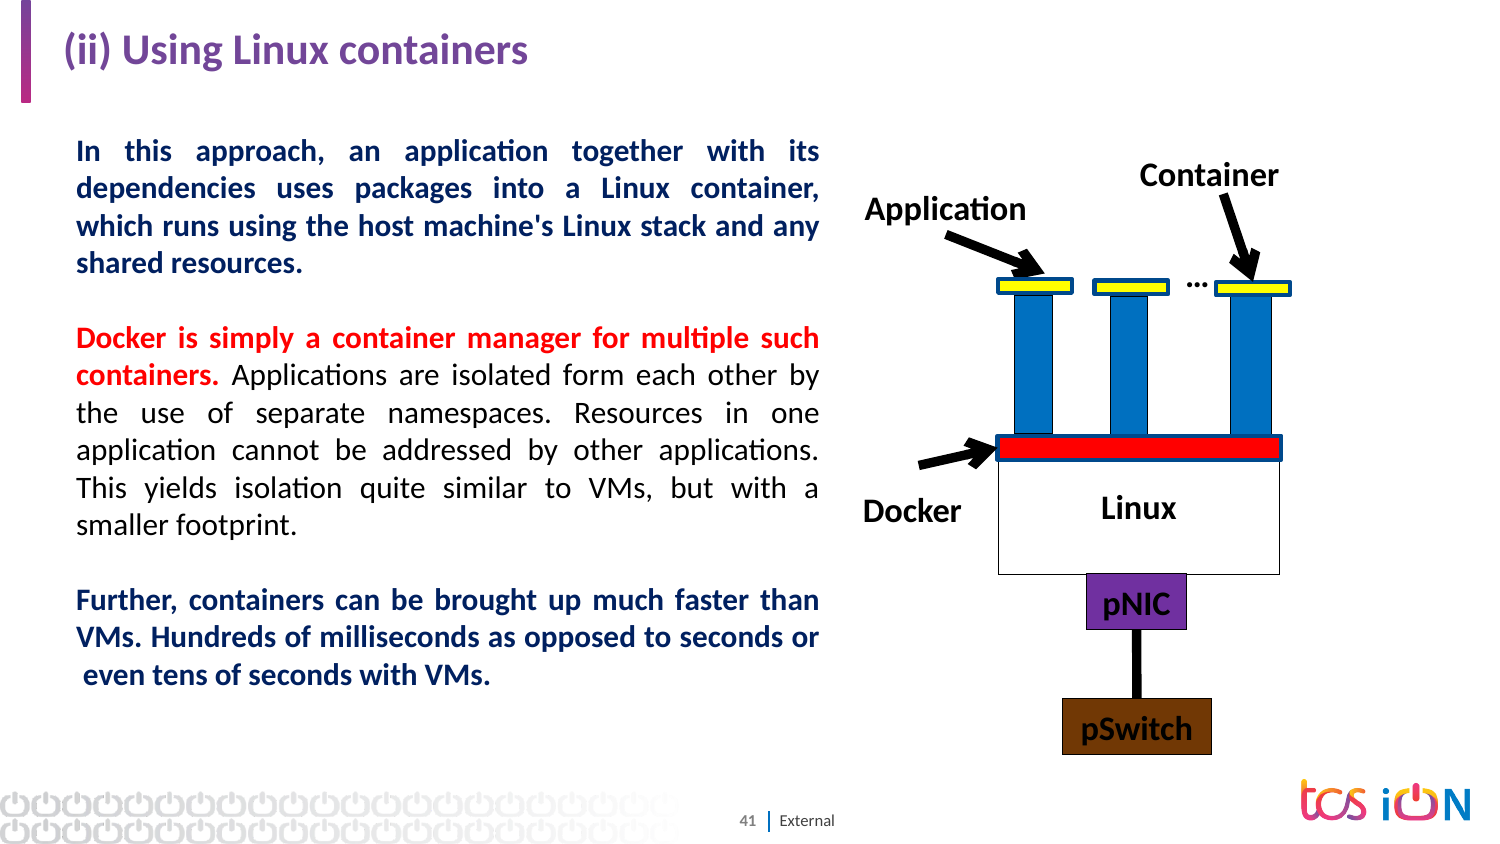

# (ii) Using Linux containers
In this approach, an application together with its dependencies uses packages into a Linux container, which runs using the host machine's Linux stack and any shared resources.

Docker is simply a container manager for multiple such containers. Applications are isolated form each other by the use of separate namespaces. Resources in one application cannot be addressed by other applications. This yields isolation quite similar to VMs, but with a smaller footprint.

Further, containers can be brought up much faster than VMs. Hundreds of milliseconds as opposed to seconds or  even tens of seconds with VMs.

Container
Application
…

Linux

Docker
pNIC
pSwitch
Server Virtualization